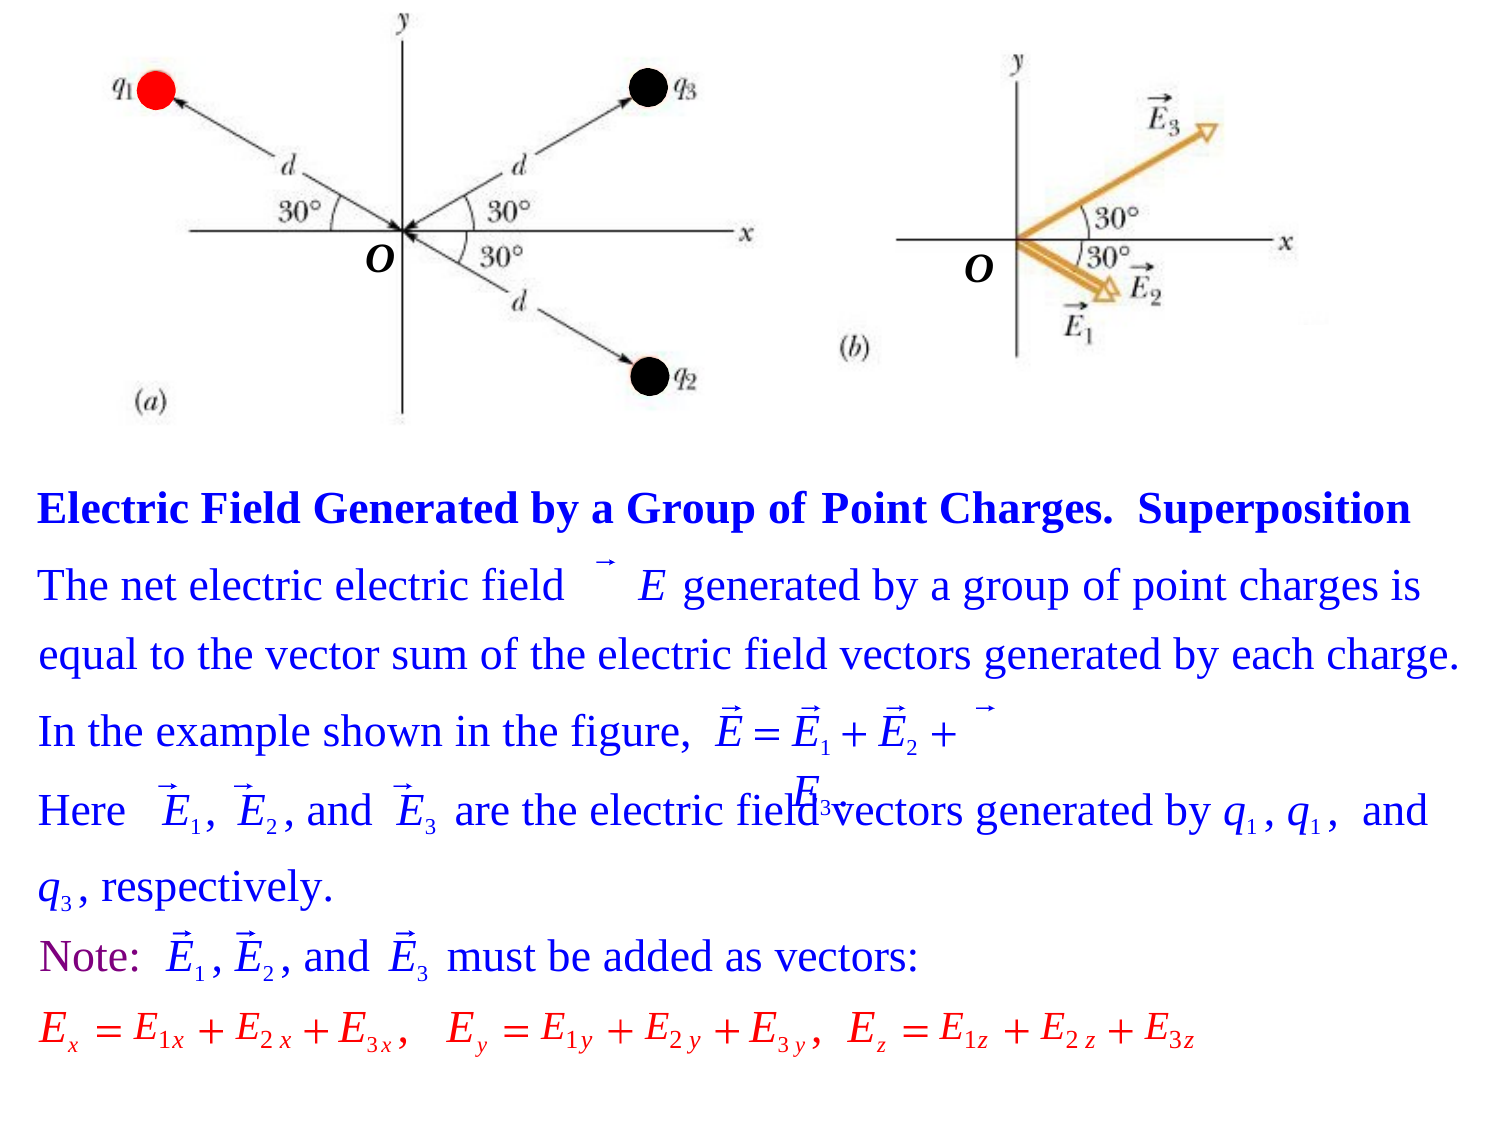

O
O

Electric Field Generated by a Group of Point Charges.  Superposition
The net electric electric field	E generated by a group of point charges is equal to the vector sum of the electric field vectors generated by each charge.

In the example shown in the figure,	E
E1	E2	E3 .

Here	E1,	E2 , and	E3   are the electric field vectors generated by q1 , q1 ,  and q3 , respectively.

Note:	E1 , E2 , and	E3   must be added as vectors:

Ex
E3x ,	Ey
E3 y ,	Ez
E1x	E2 x
E1y	E2 y
E1z	E2 z	E3z